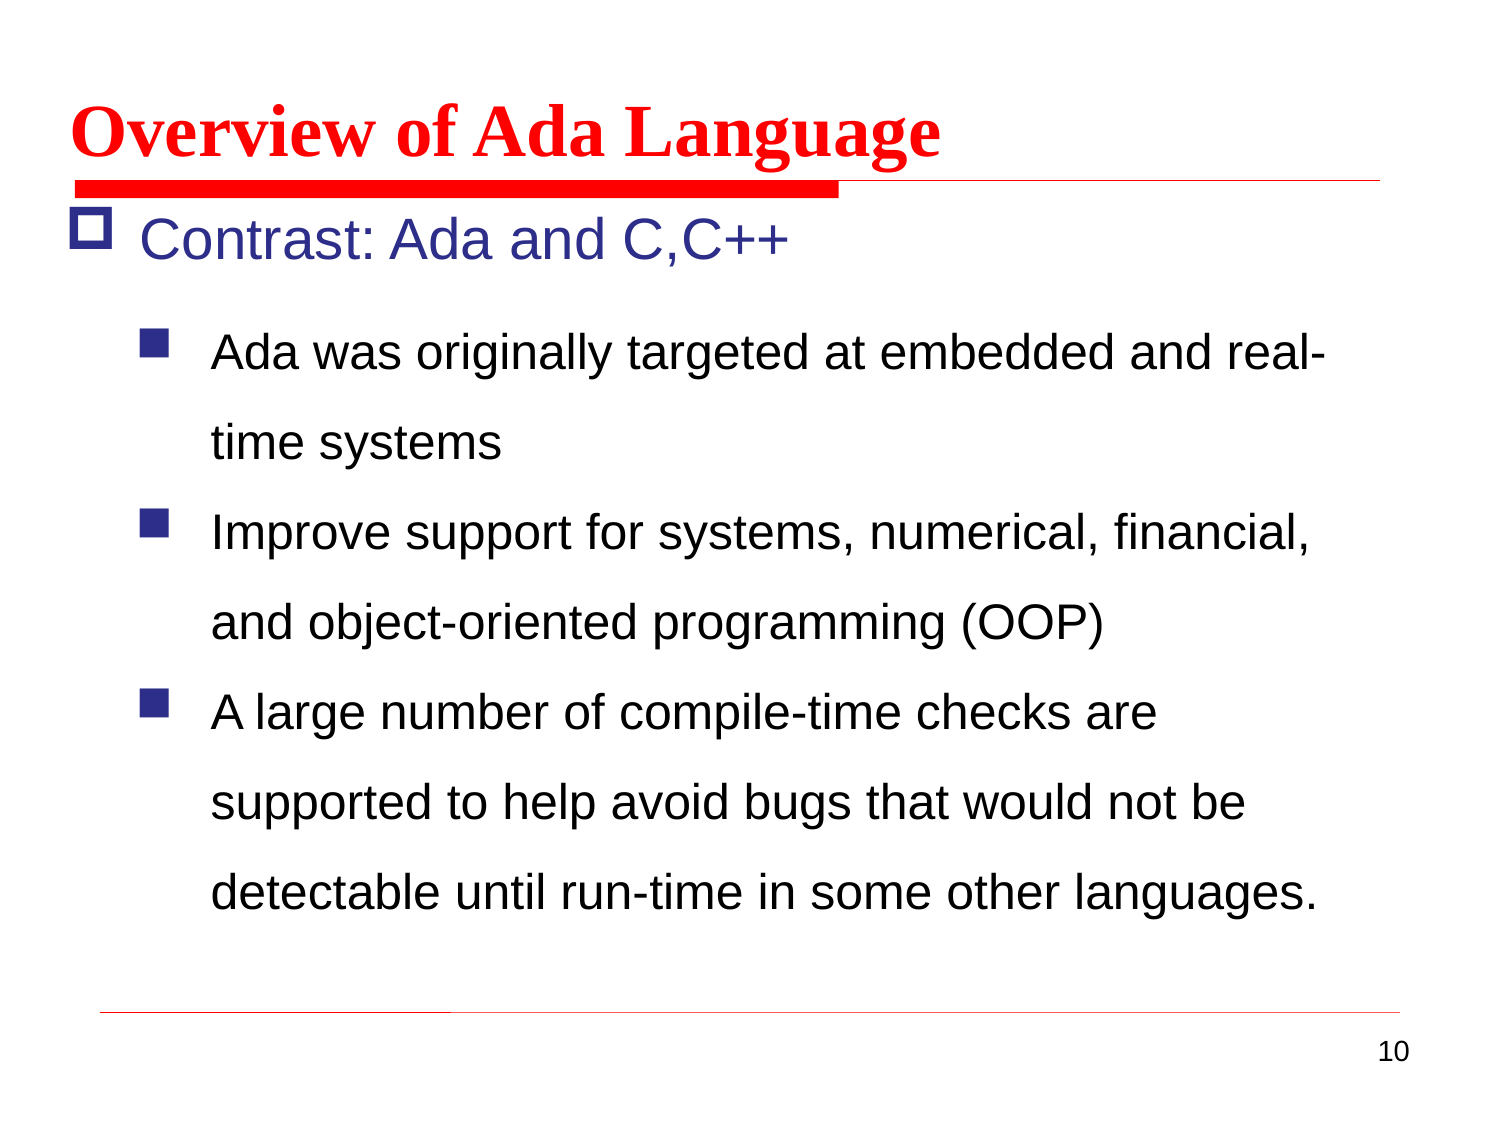

Overview of Ada Language
Contrast: Ada and C,C++
Ada was originally targeted at embedded and real-time systems
Improve support for systems, numerical, financial, and object-oriented programming (OOP)
A large number of compile-time checks are supported to help avoid bugs that would not be detectable until run-time in some other languages.
10